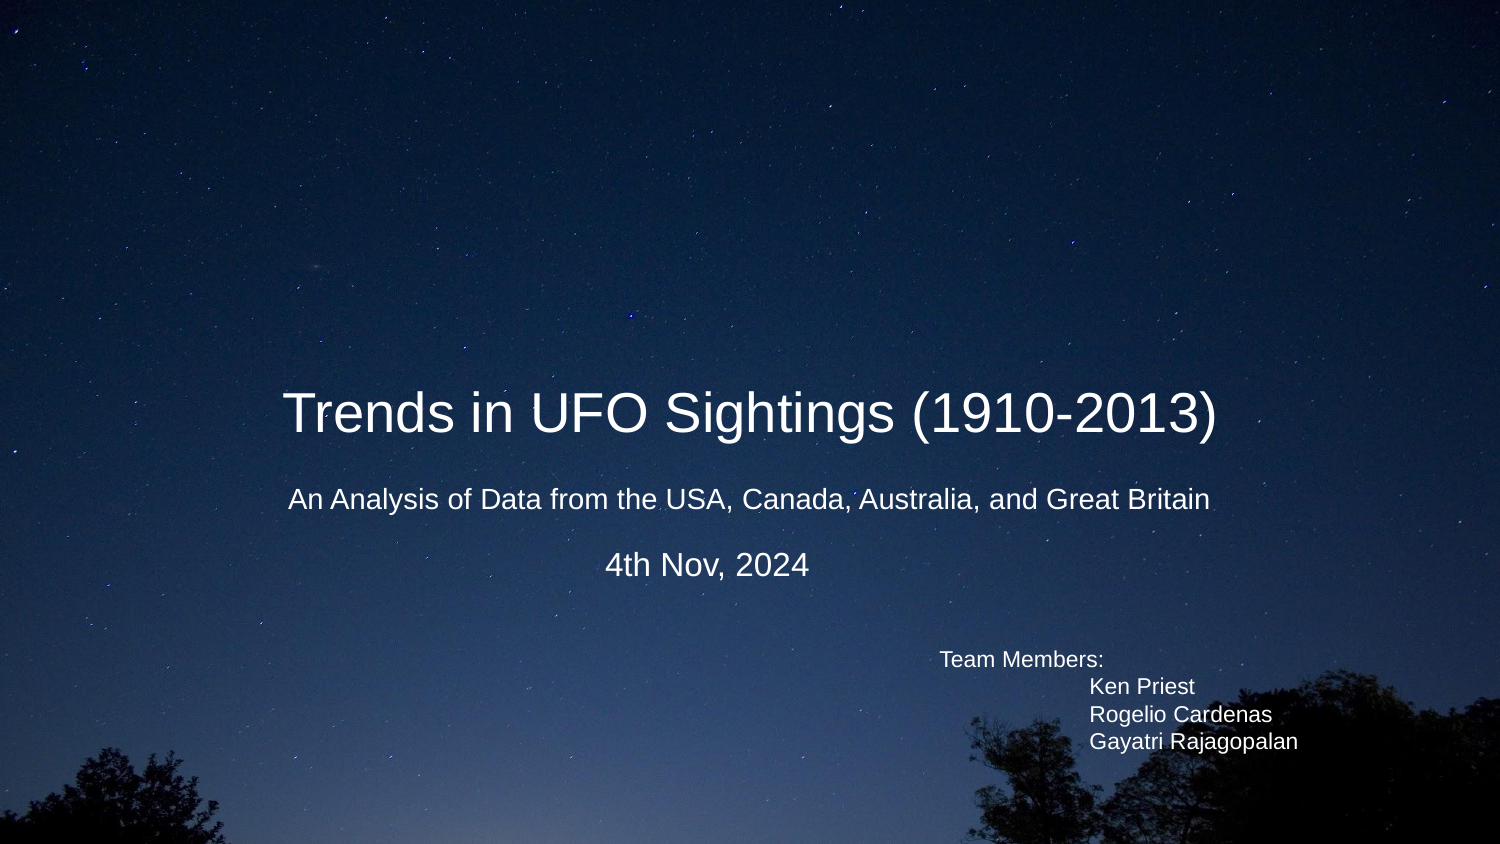

# Trends in UFO Sightings (1910-2013)
An Analysis of Data from the USA, Canada, Australia, and Great Britain
    4th Nov, 2024
Team Members:
	Ken Priest
	Rogelio Cardenas
	Gayatri Rajagopalan